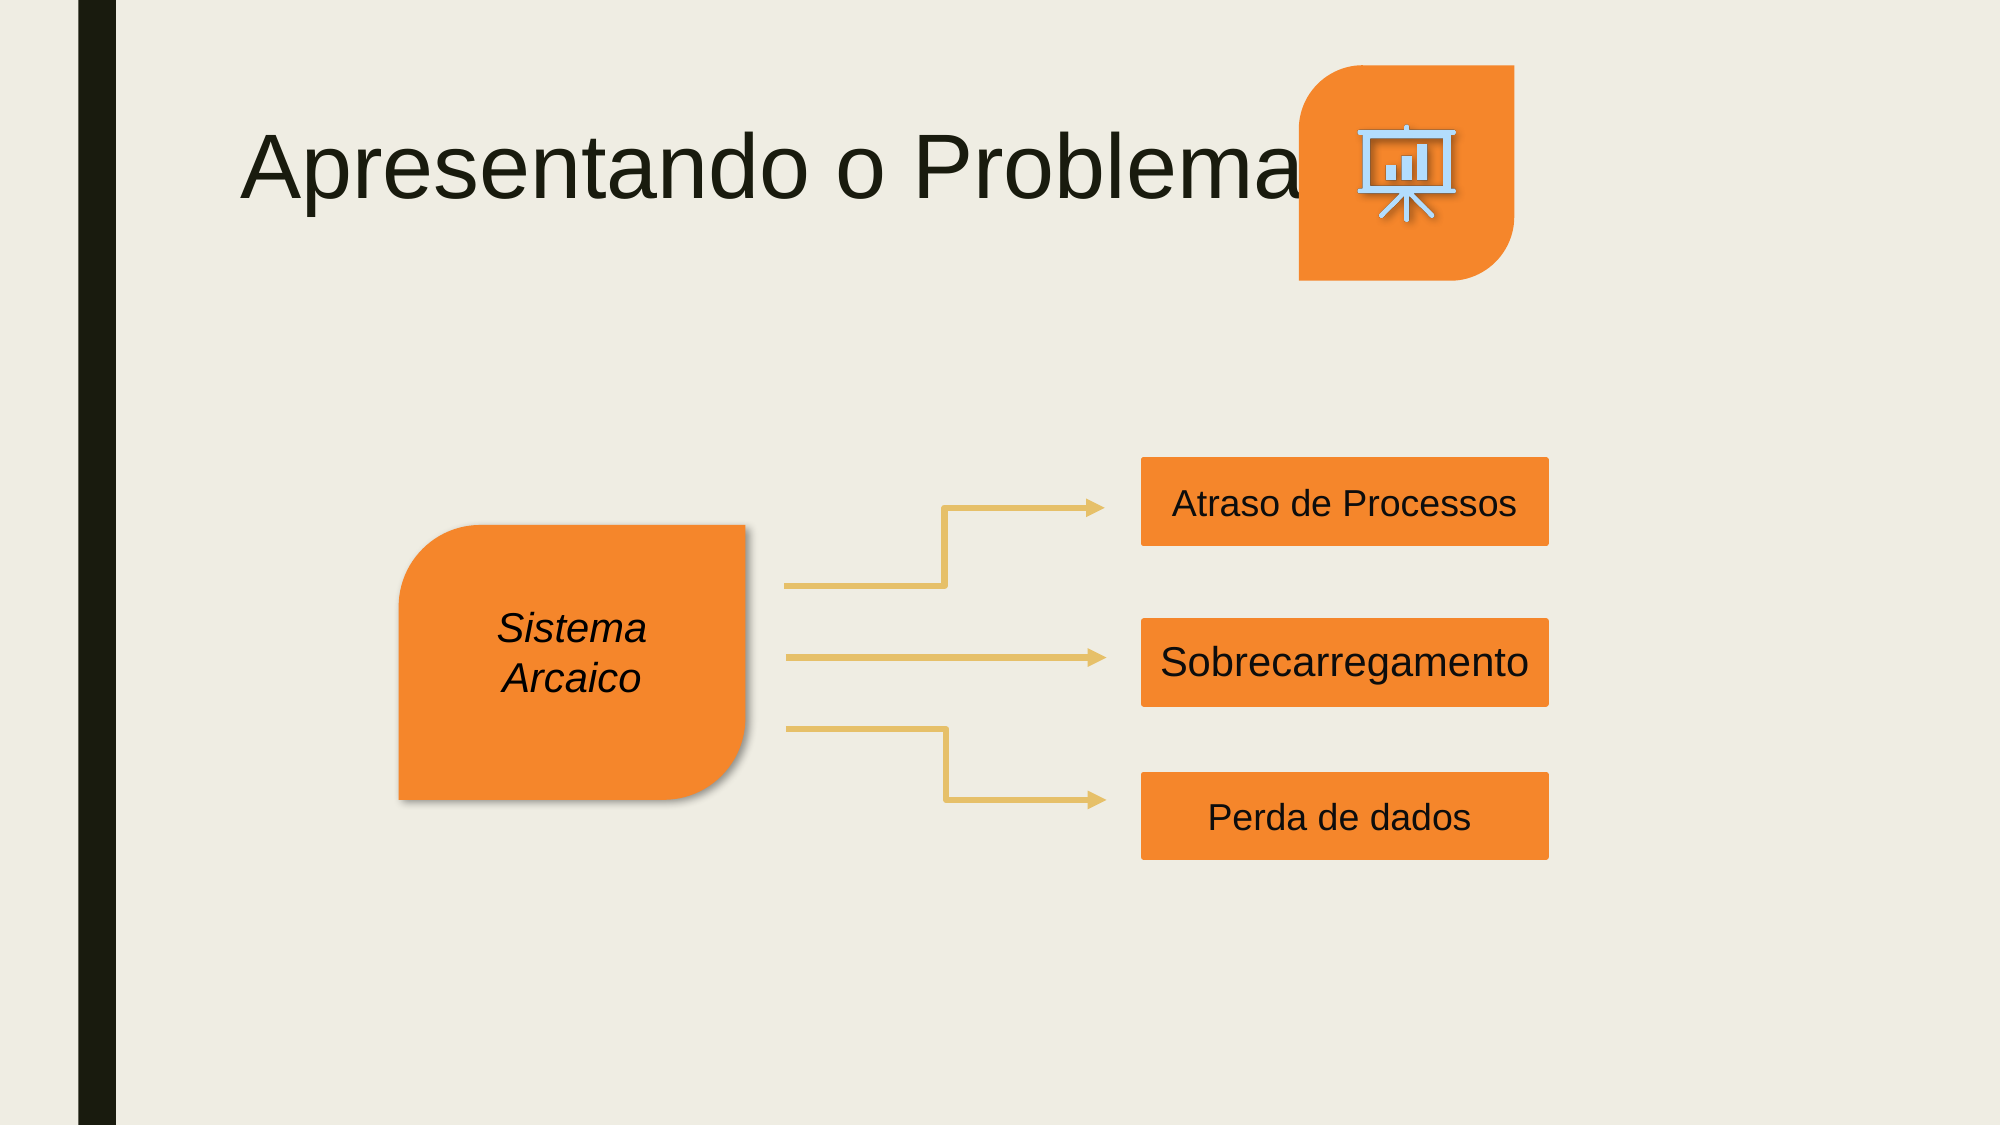

# Apresentando o Problema.
Lento e ineficiente
Atraso de Processos

Sistema Arcaico
Sobrecarregamento
Perda de dados